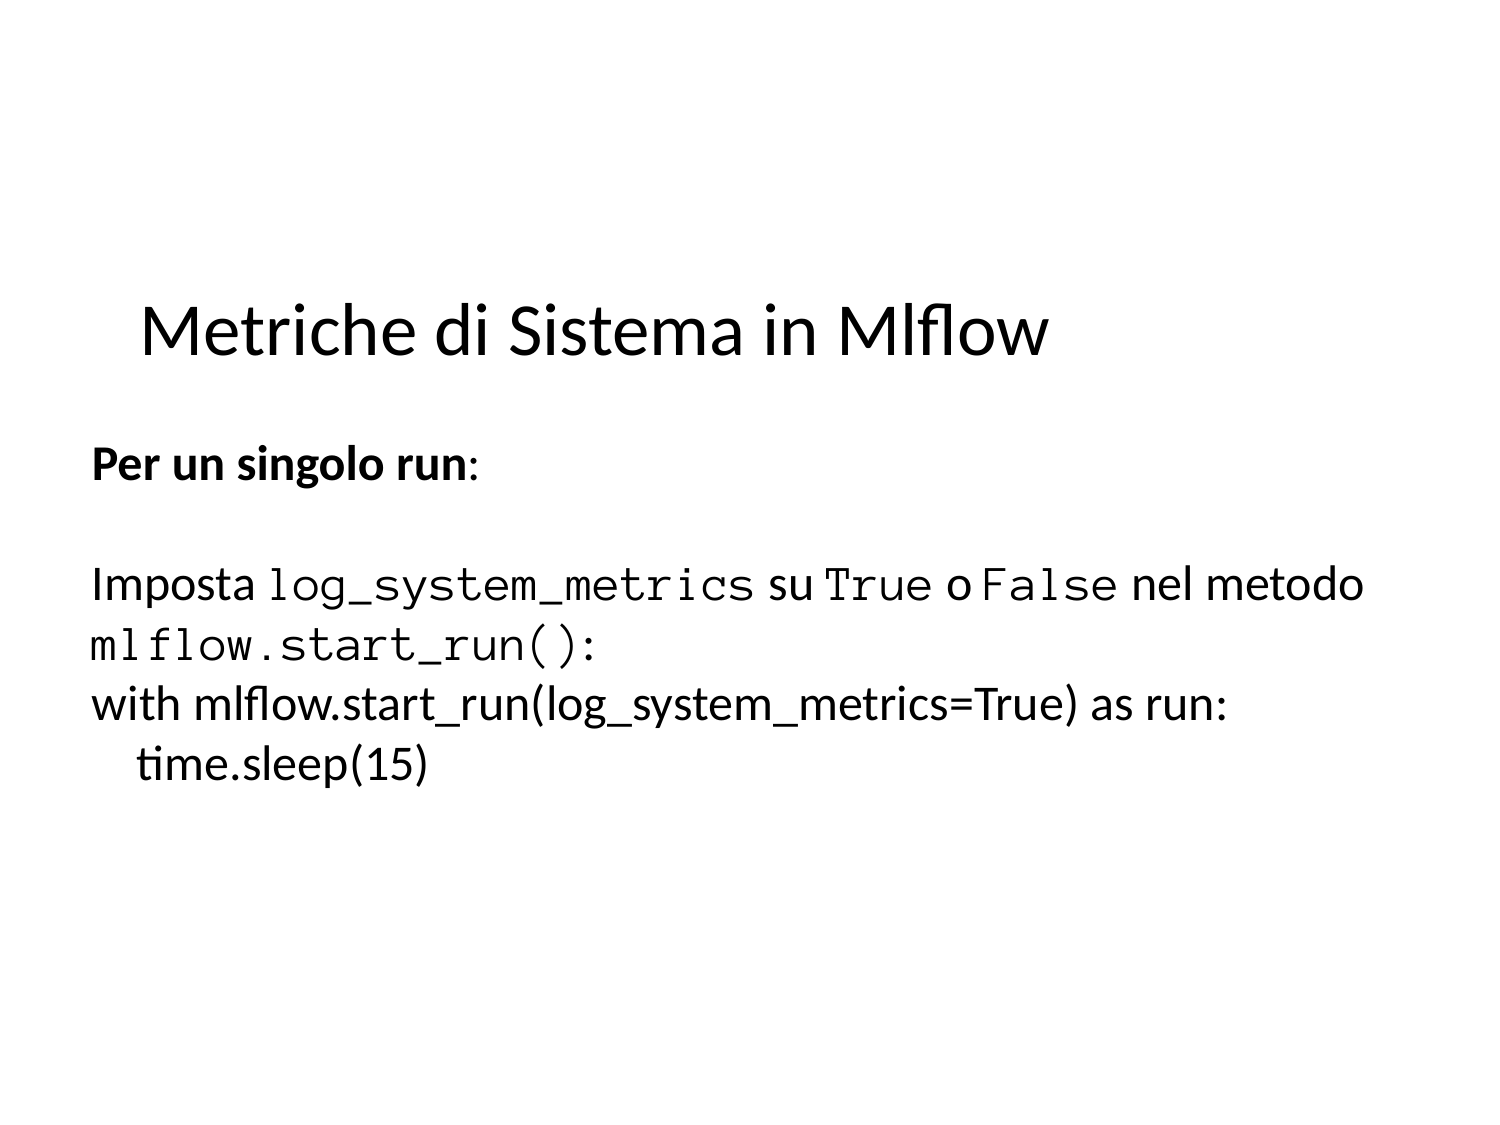

# Metriche di Sistema in Mlflow
Per un singolo run:

Imposta log_system_metrics su True o False nel metodo mlflow.start_run():
with mlflow.start_run(log_system_metrics=True) as run:
    time.sleep(15)